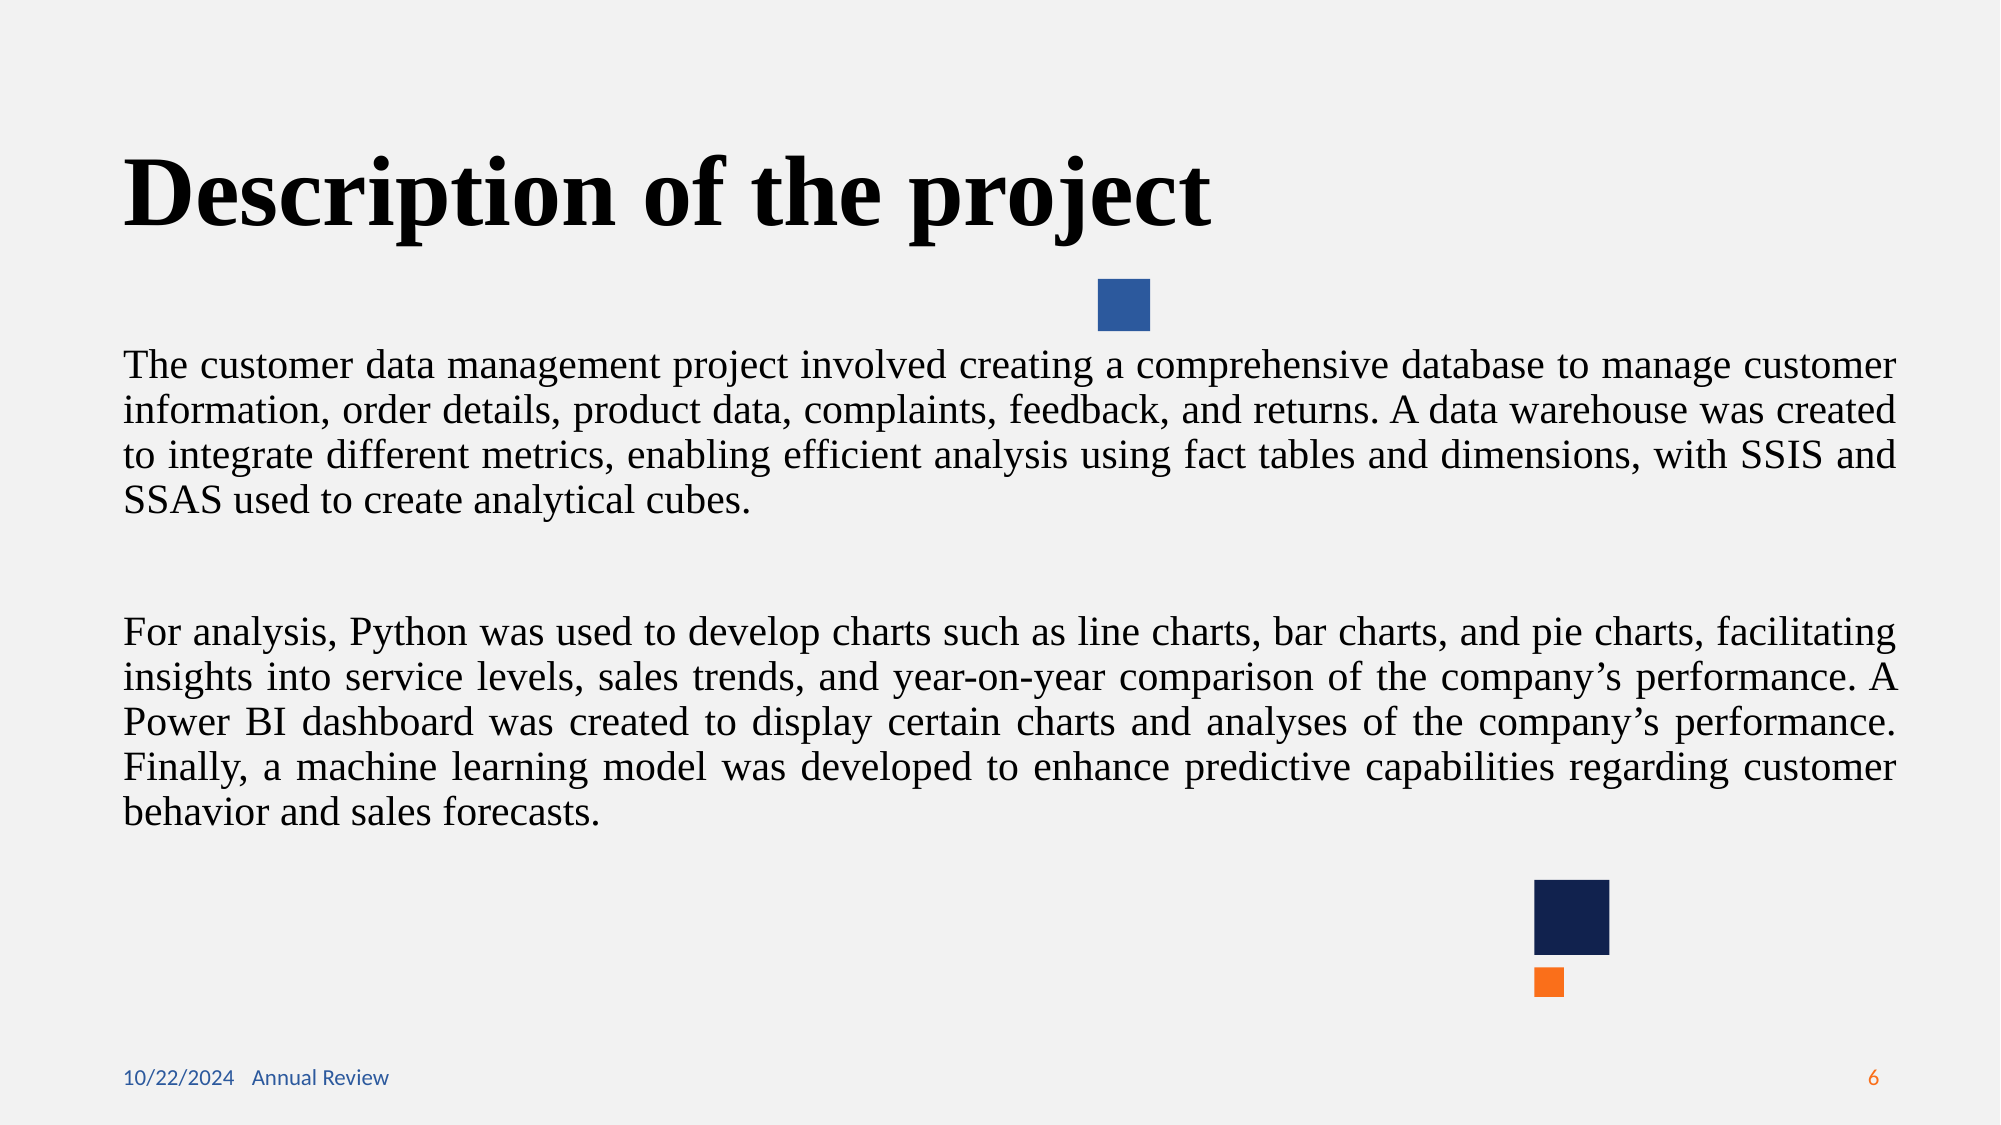

# Description of the project
The customer data management project involved creating a comprehensive database to manage customer information, order details, product data, complaints, feedback, and returns. A data warehouse was created to integrate different metrics, enabling efficient analysis using fact tables and dimensions, with SSIS and SSAS used to create analytical cubes.

For analysis, Python was used to develop charts such as line charts, bar charts, and pie charts, facilitating insights into service levels, sales trends, and year-on-year comparison of the company’s performance. A Power BI dashboard was created to display certain charts and analyses of the company’s performance. Finally, a machine learning model was developed to enhance predictive capabilities regarding customer behavior and sales forecasts.